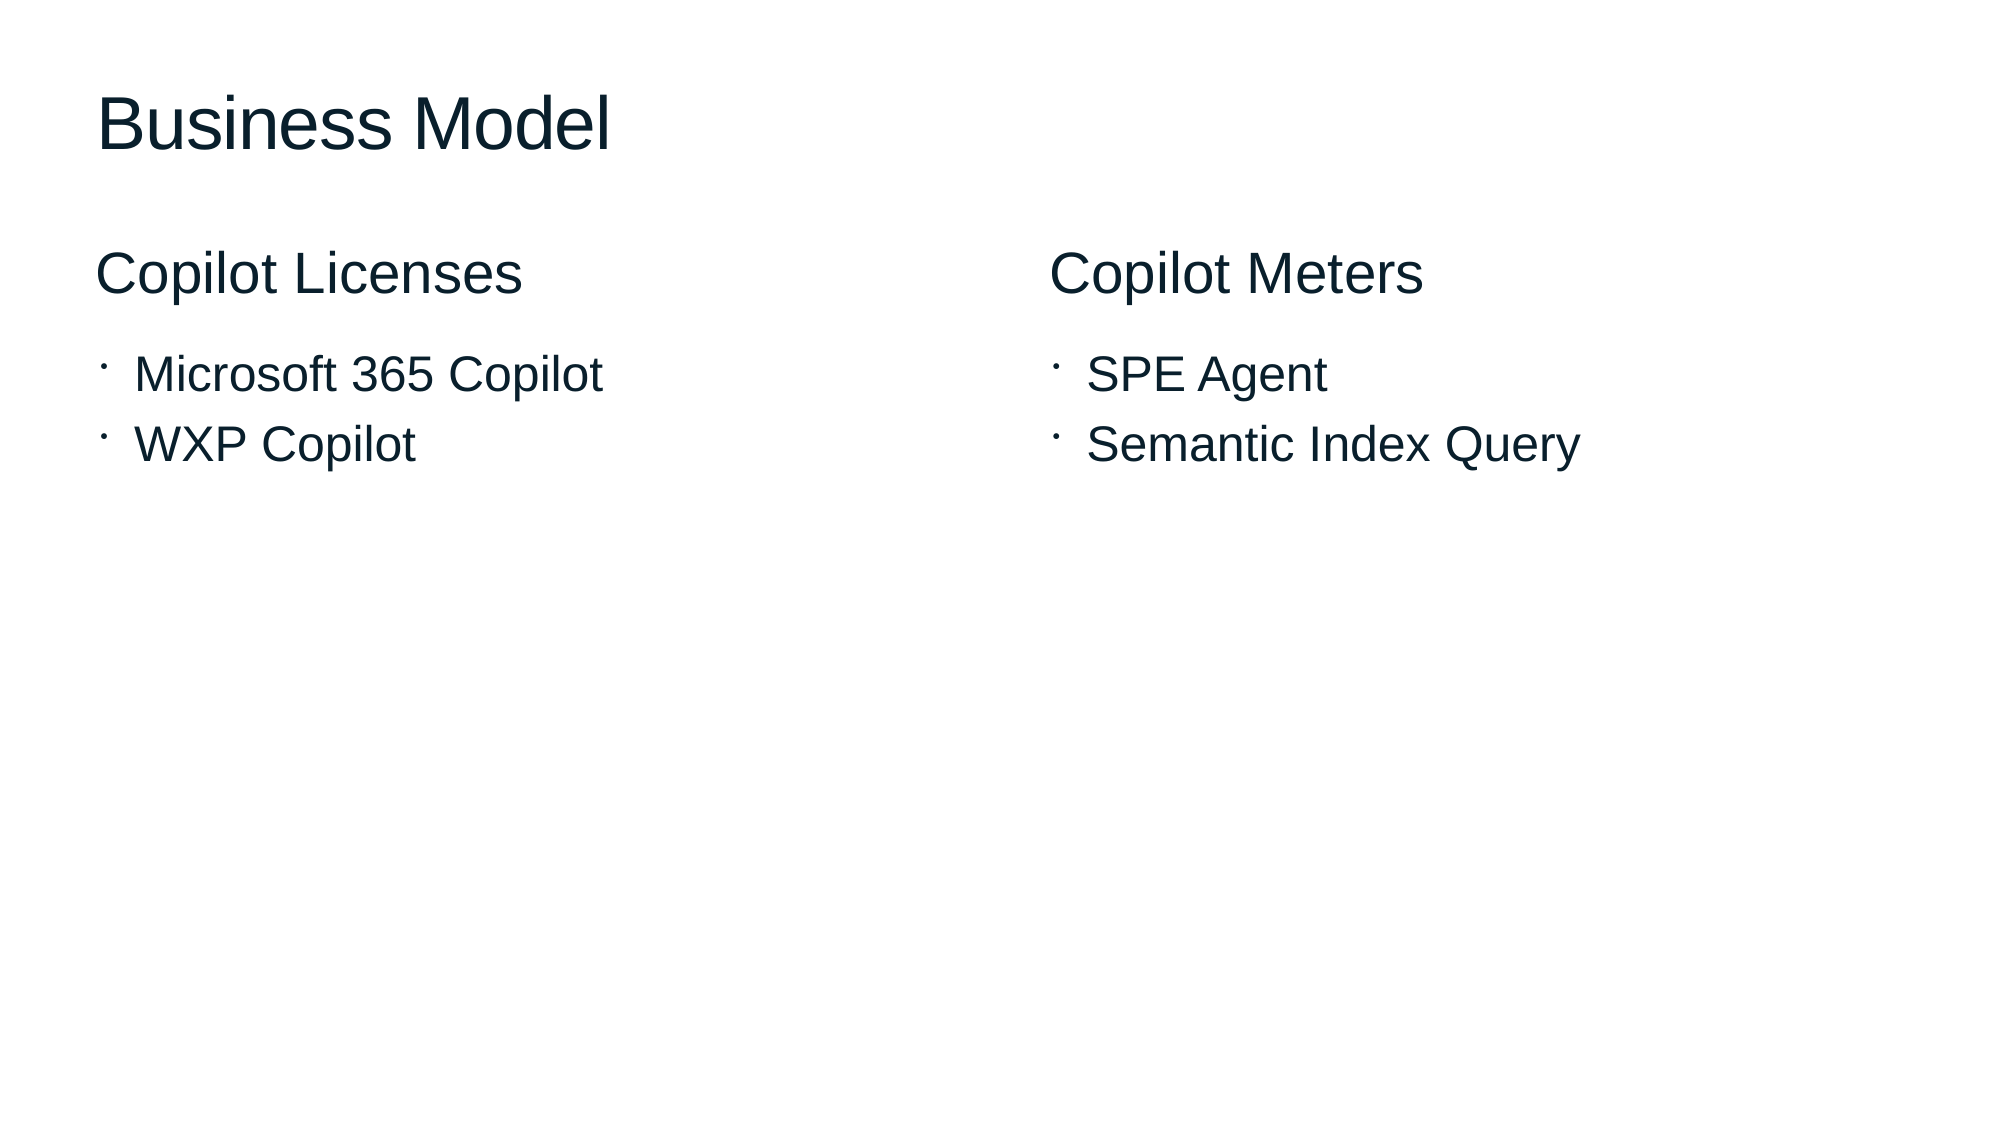

# Business Model
Copilot Licenses
Copilot Meters
Microsoft 365 Copilot
WXP Copilot
SPE Agent
Semantic Index Query